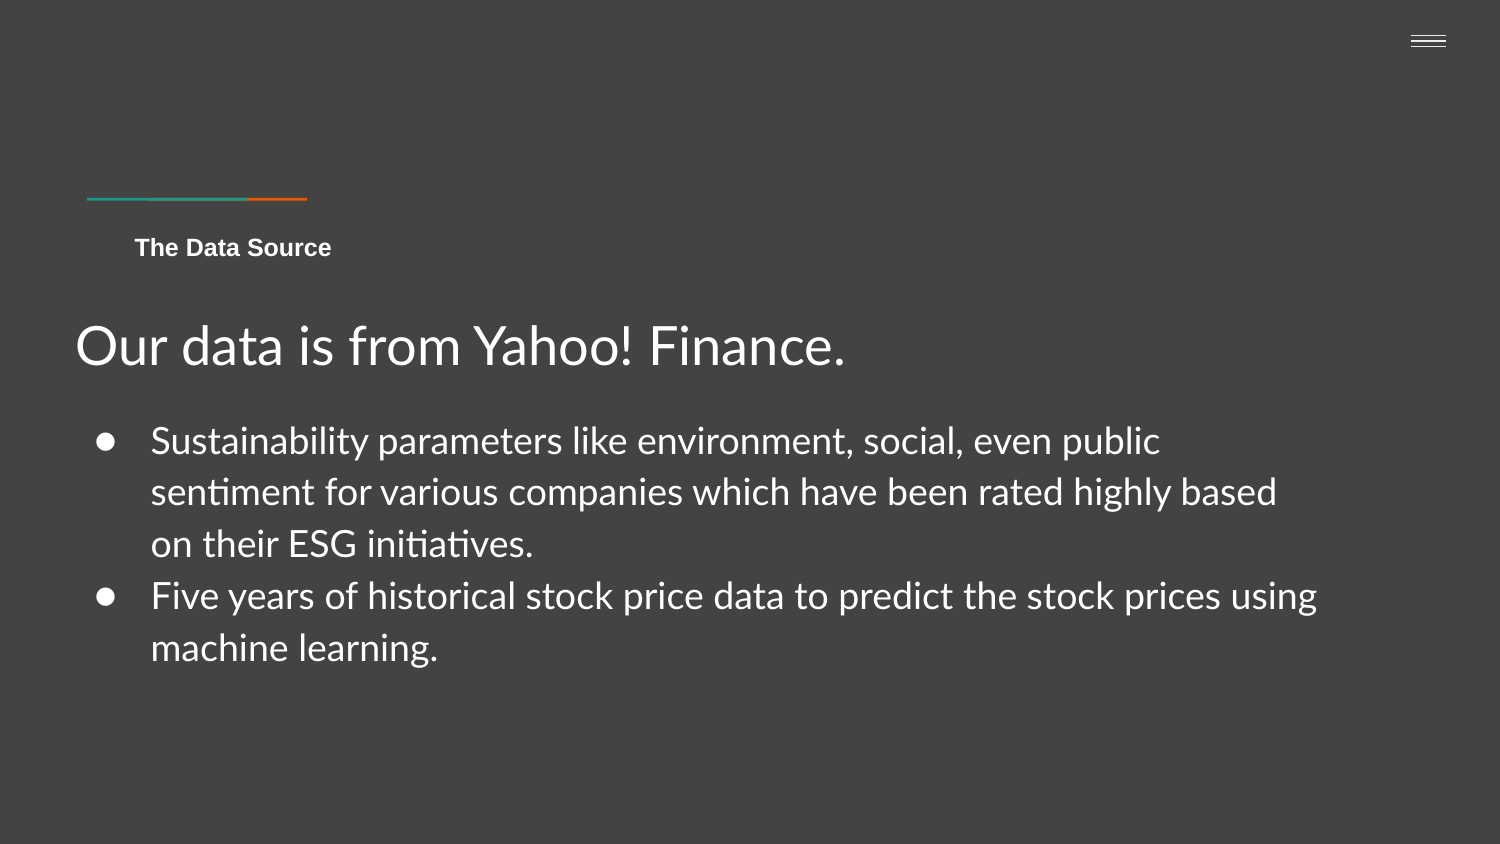

# The Data Source
Our data is from Yahoo! Finance.
Sustainability parameters like environment, social, even public sentiment for various companies which have been rated highly based on their ESG initiatives.
Five years of historical stock price data to predict the stock prices using machine learning.